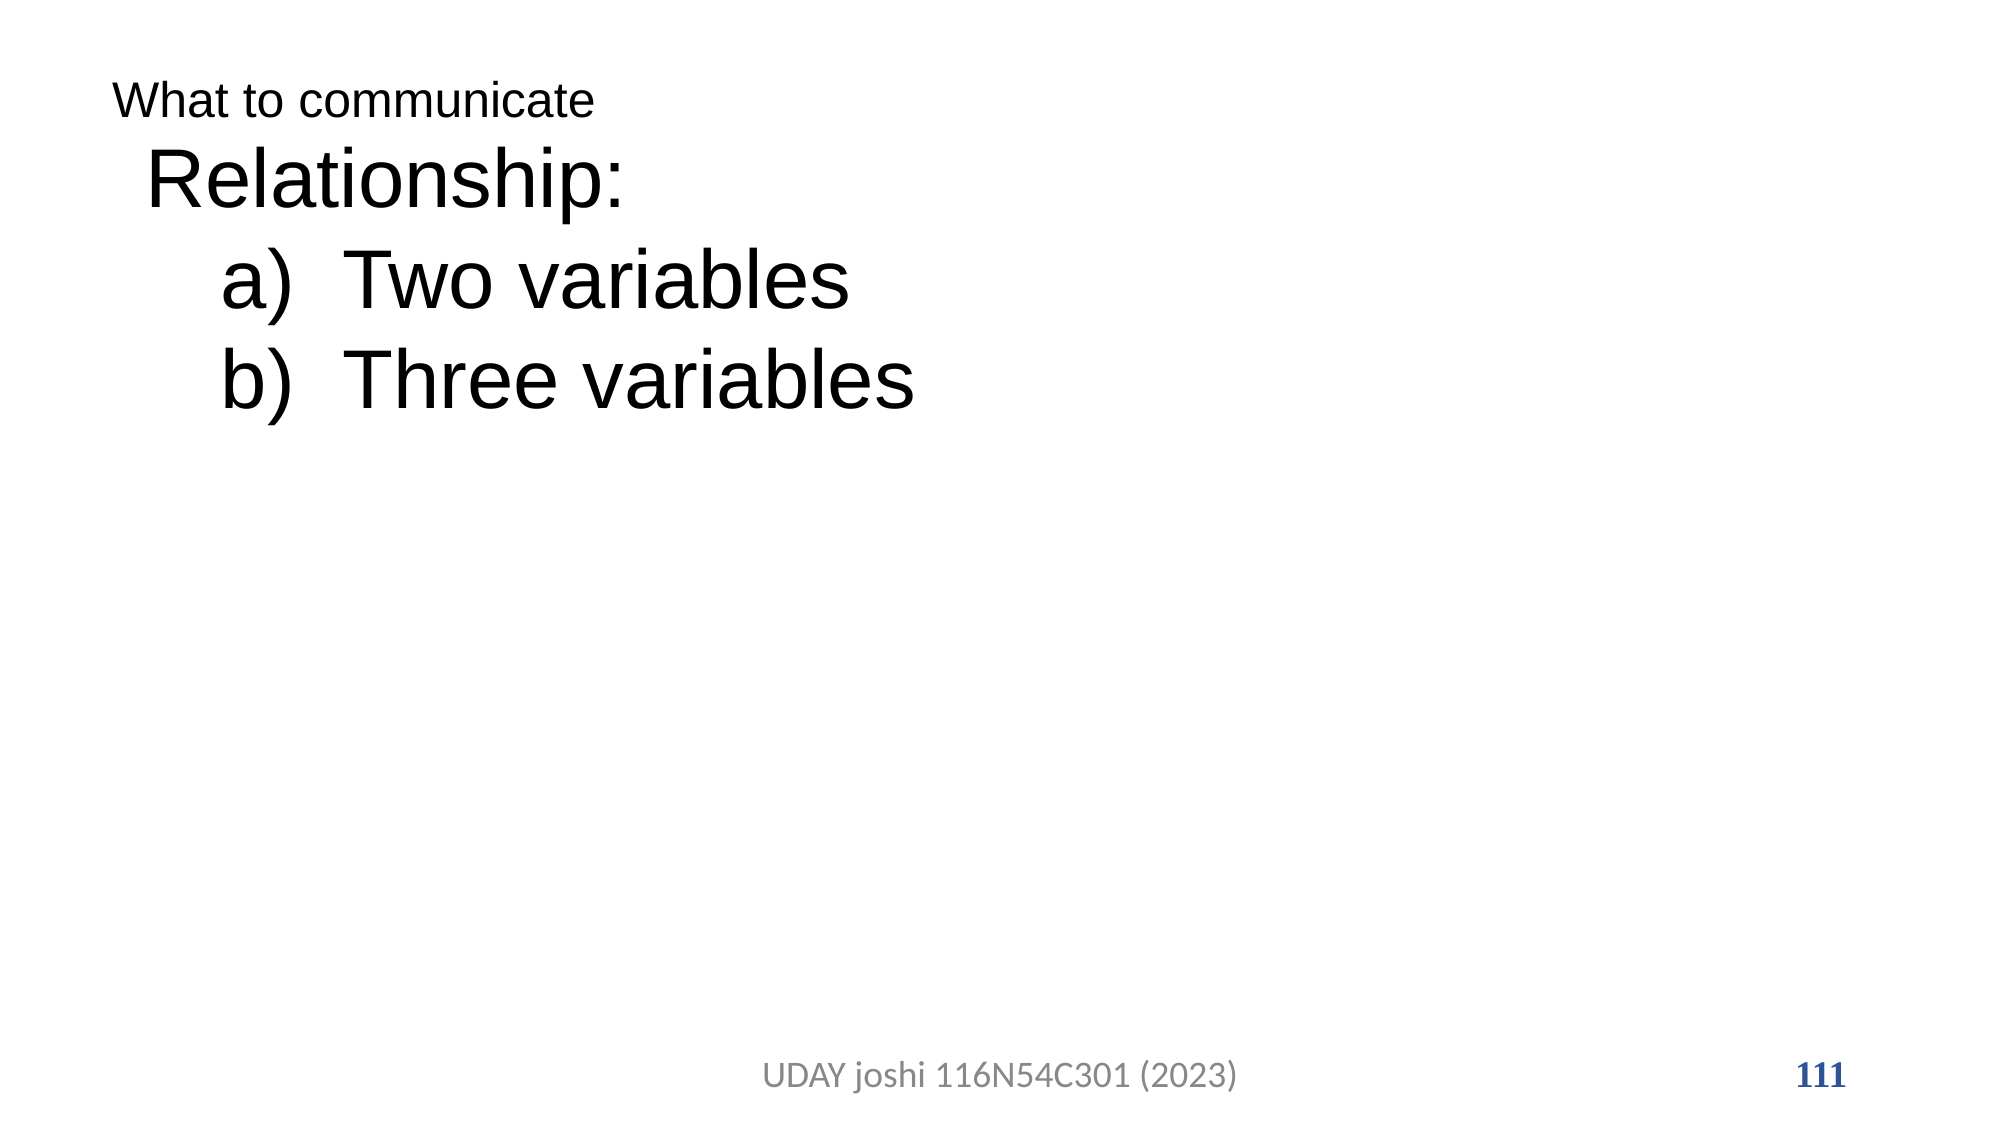

What to communicate
Relationship:
Two variables
Three variables

UDAY joshi 116N54C301 (2023)
111